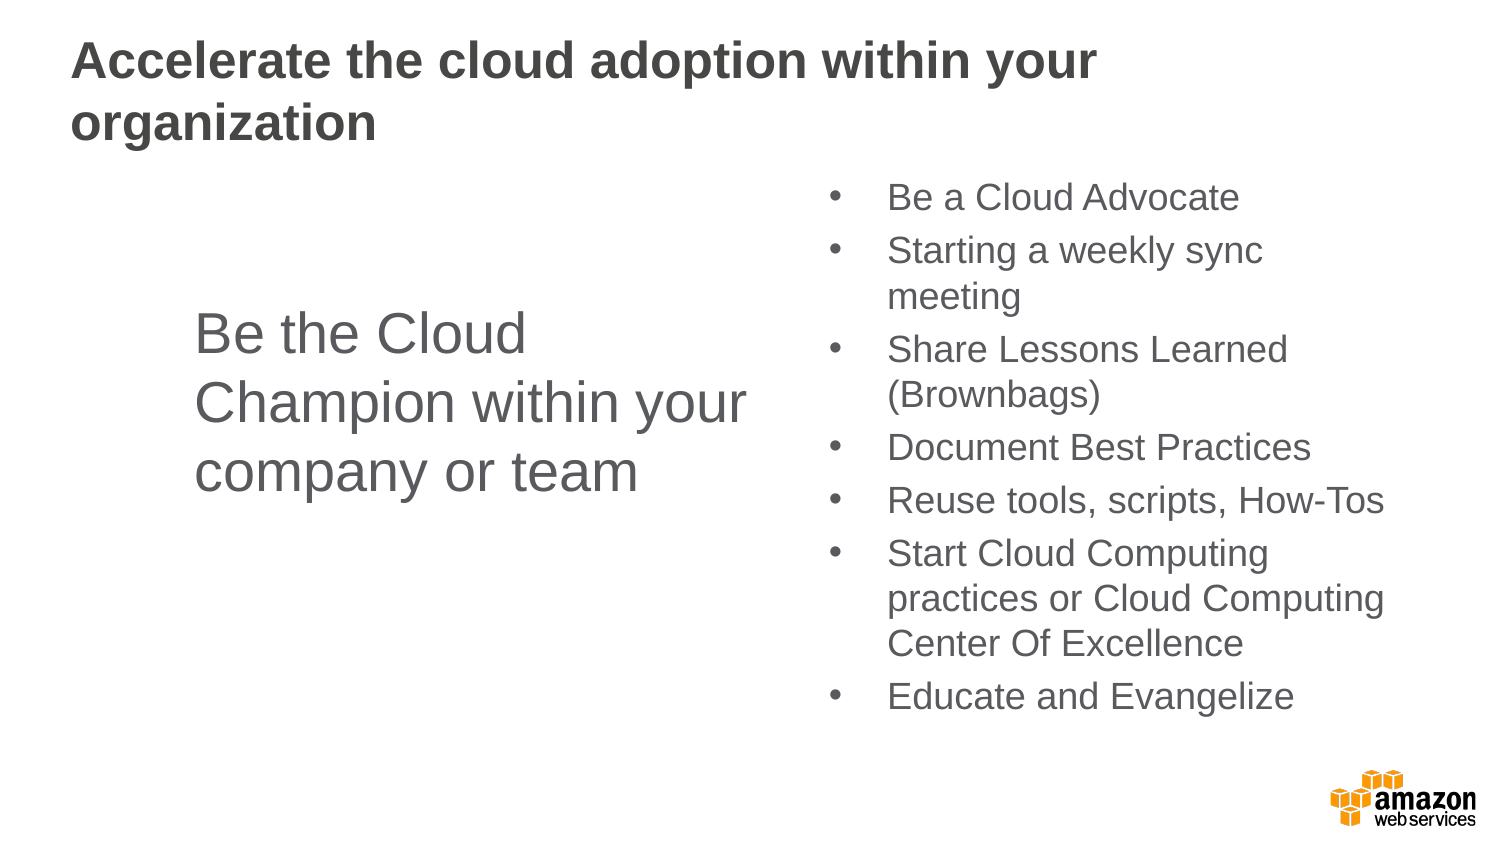

# Accelerate the cloud adoption within your organization
Be a Cloud Advocate
Starting a weekly sync meeting
Share Lessons Learned (Brownbags)
Document Best Practices
Reuse tools, scripts, How-Tos
Start Cloud Computing practices or Cloud Computing Center Of Excellence
Educate and Evangelize
Be the Cloud Champion within your company or team